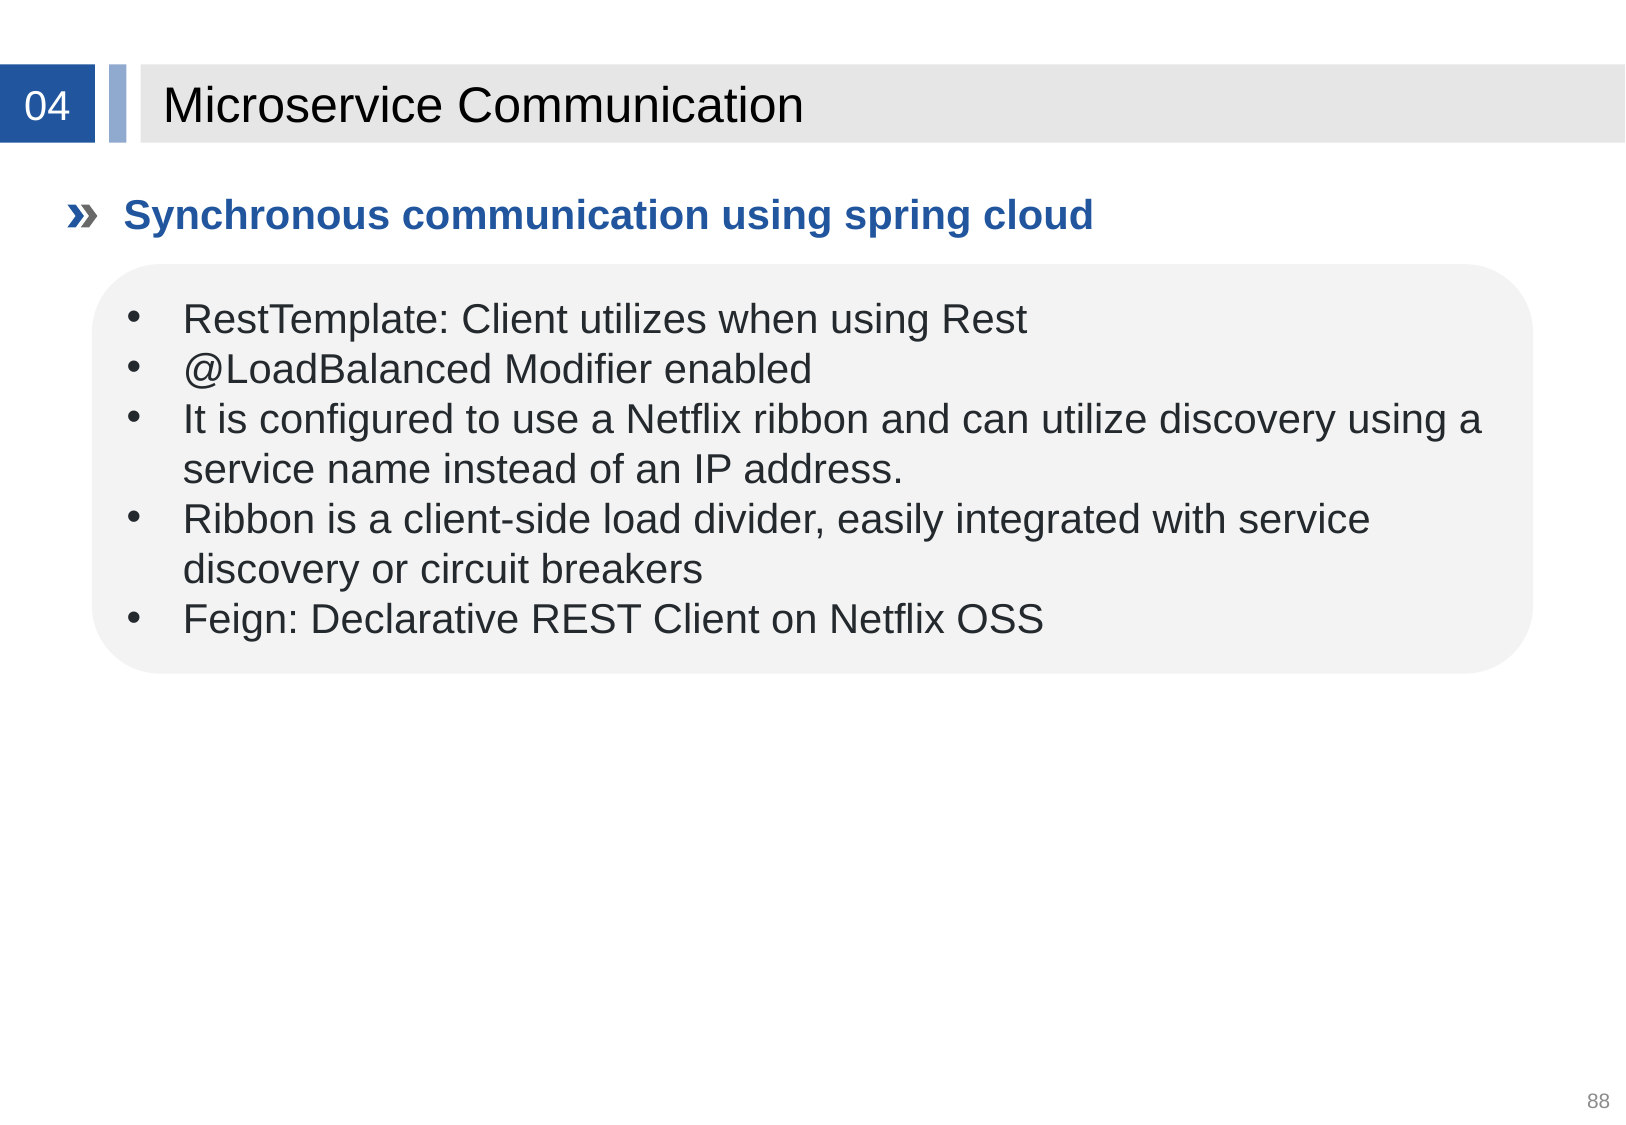

# Microservice Communication
04
Synchronous communication using spring cloud

RestTemplate: Client utilizes when using Rest
@LoadBalanced Modifier enabled
It is configured to use a Netflix ribbon and can utilize discovery using a service name instead of an IP address.
Ribbon is a client-side load divider, easily integrated with service discovery or circuit breakers
Feign: Declarative REST Client on Netflix OSS
88